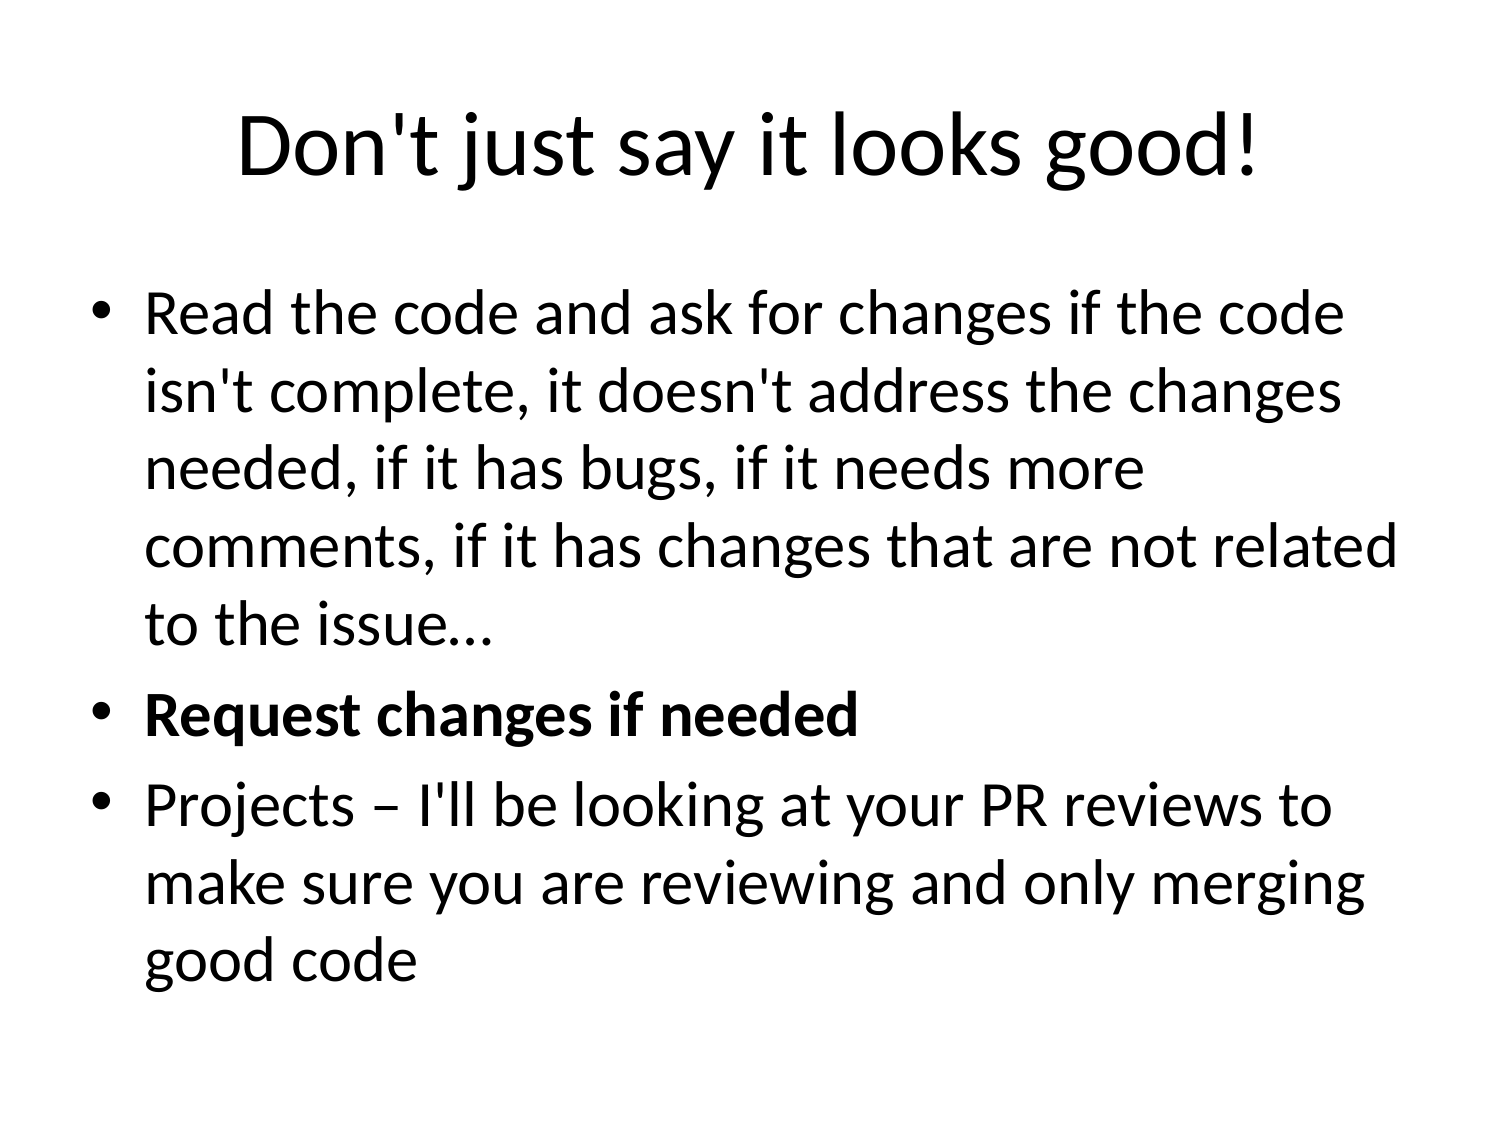

# Don't just say it looks good!
Read the code and ask for changes if the code isn't complete, it doesn't address the changes needed, if it has bugs, if it needs more comments, if it has changes that are not related to the issue…
Request changes if needed
Projects – I'll be looking at your PR reviews to make sure you are reviewing and only merging good code